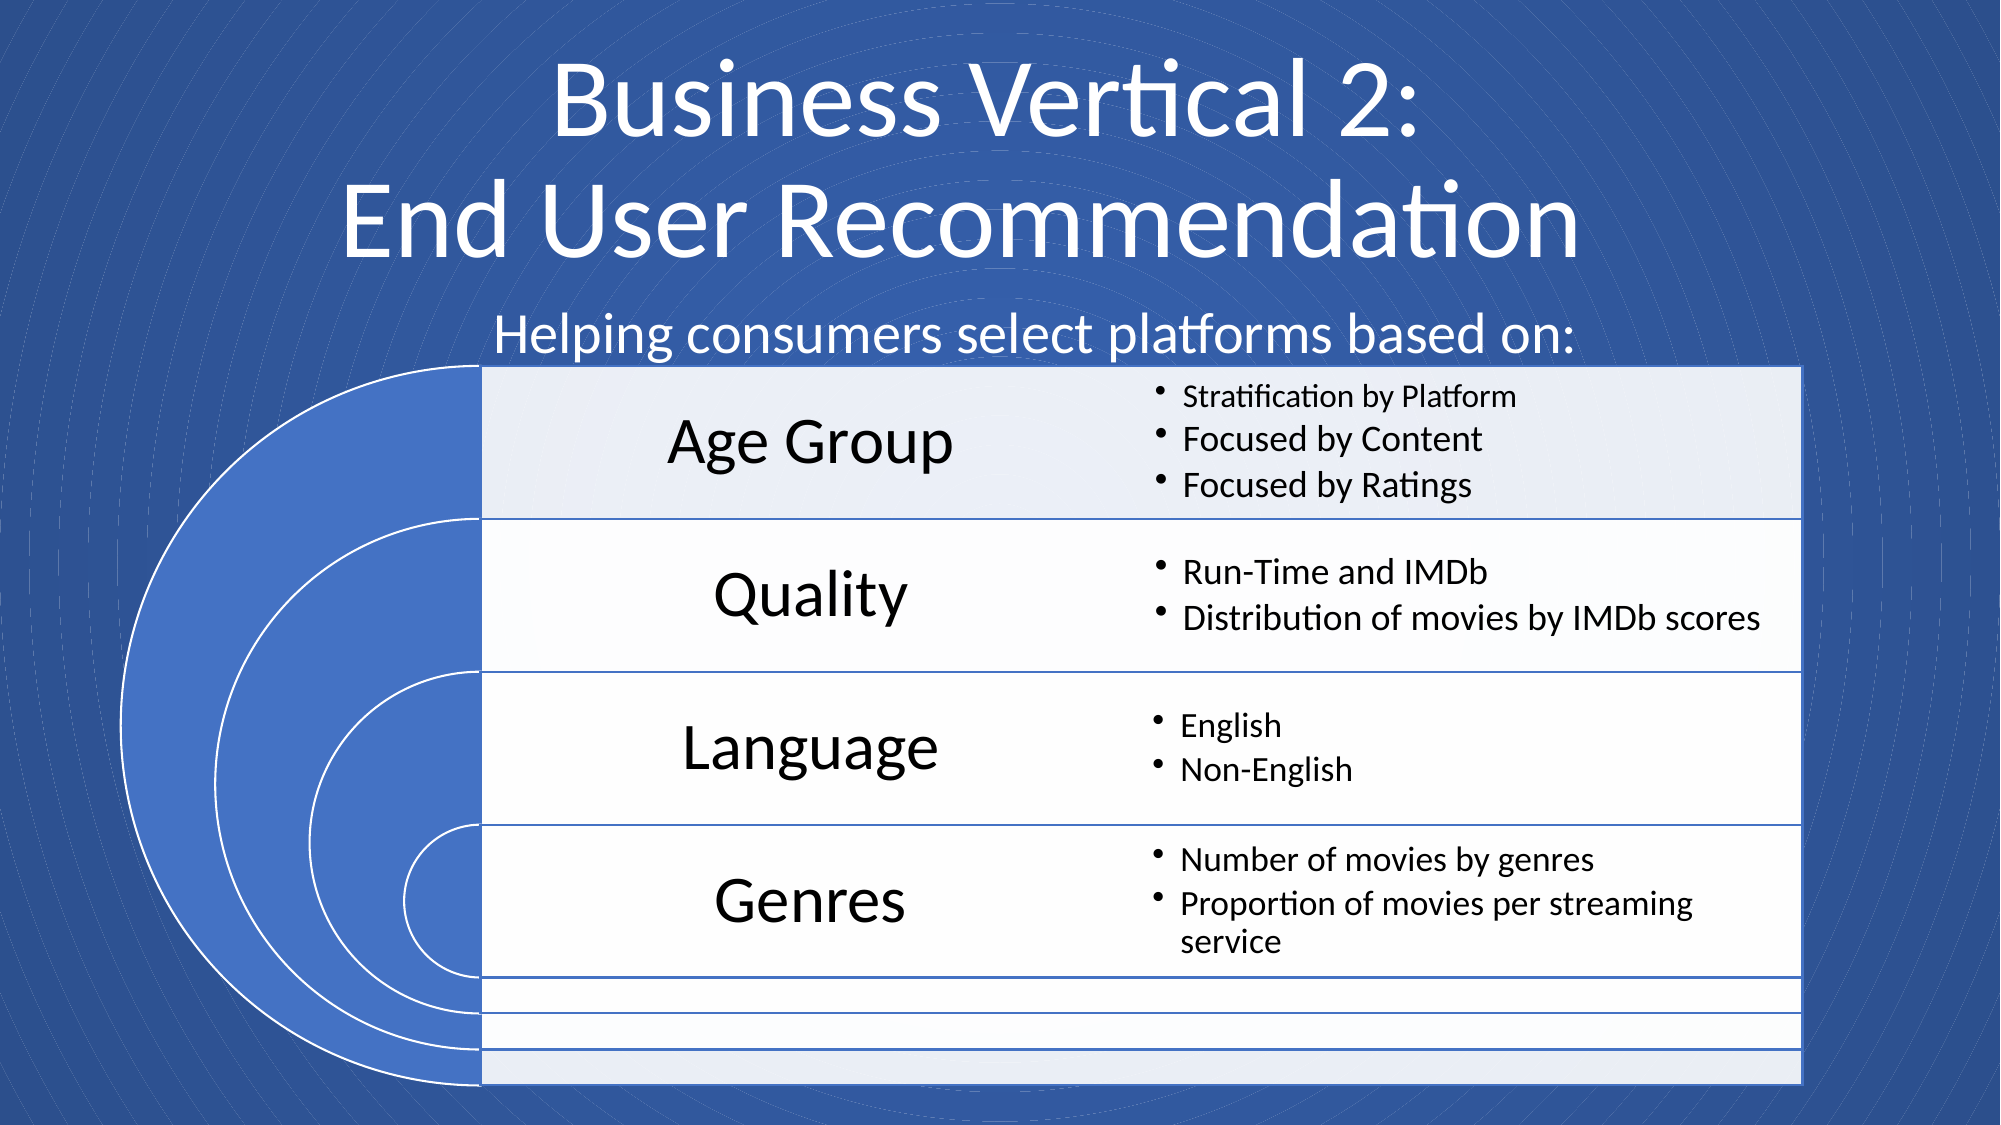

# Business Vertical 2: End User Recommendation
Helping consumers select platforms based on:
Age Group
Quality
Language
Genres
Stratification by Platform
Focused by Content
Focused by Ratings
Run-Time and IMDb
Distribution of movies by IMDb scores
English
Non-English
Number of movies by genres
Proportion of movies per streaming service